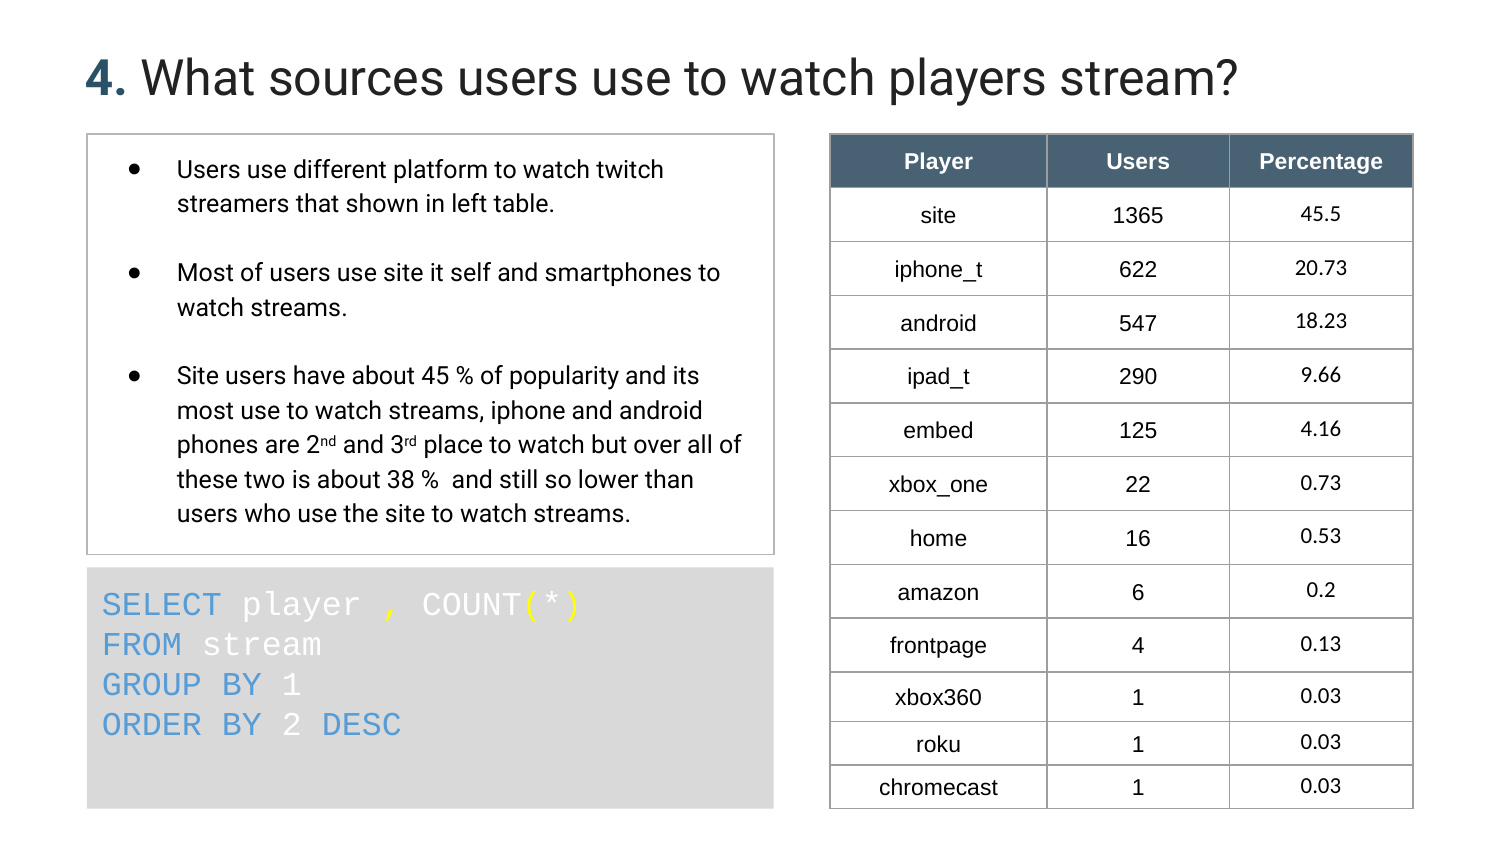

4. What sources users use to watch players stream?
Users use different platform to watch twitch streamers that shown in left table.

Most of users use site it self and smartphones to watch streams.

Site users have about 45 % of popularity and its most use to watch streams, iphone and android phones are 2nd and 3rd place to watch but over all of these two is about 38 %  and still so lower than users who use the site to watch streams.

| Player | Users | Percentage |
| --- | --- | --- |
| site | 1365 | 45.5 |
| iphone\_t | 622 | 20.73 |
| android | 547 | 18.23 |
| ipad\_t | 290 | 9.66 |
| embed | 125 | 4.16 |
| xbox\_one | 22 | 0.73 |
| home | 16 | 0.53 |
| amazon | 6 | 0.2 |
| frontpage | 4 | 0.13 |
| xbox360 | 1 | 0.03 |
| roku | 1 | 0.03 |
| chromecast | 1 | 0.03 |
SELECT player , COUNT(*)
FROM stream
GROUP BY 1
ORDER BY 2 DESC